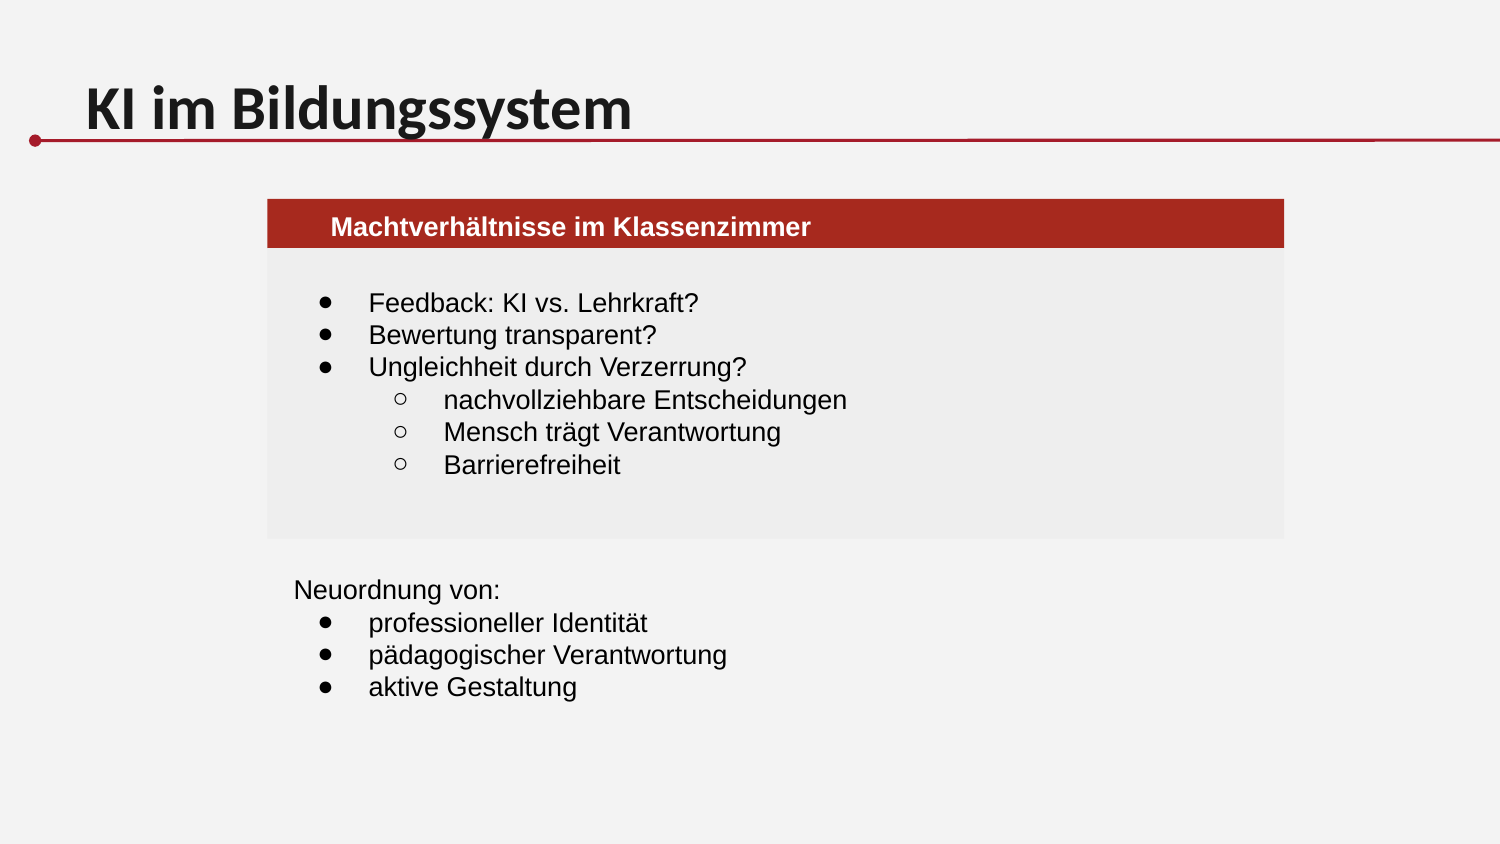

KI im Bildungssystem

Machtverhältnisse im Klassenzimmer

Feedback: KI vs. Lehrkraft?
Bewertung transparent?
Ungleichheit durch Verzerrung?
nachvollziehbare Entscheidungen
Mensch trägt Verantwortung
Barrierefreiheit

Neuordnung von:
professioneller Identität
pädagogischer Verantwortung
aktive Gestaltung